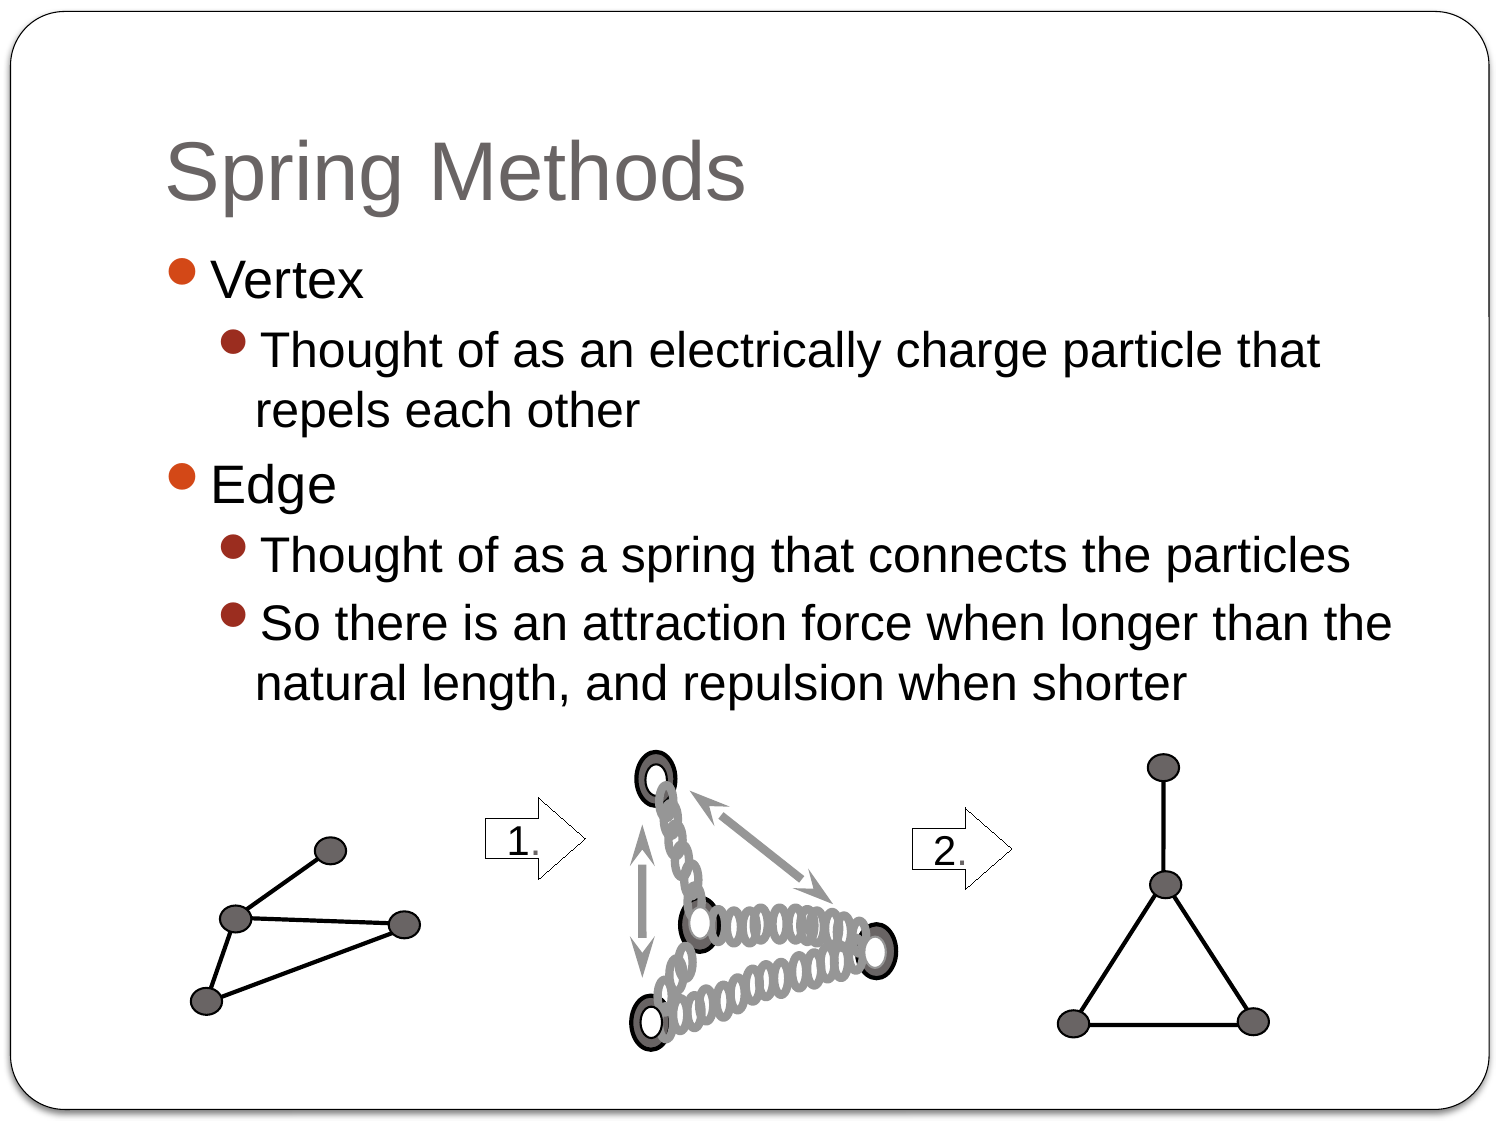

# Spring Methods
Vertex
Thought of as an electrically charge particle that repels each other
Edge
Thought of as a spring that connects the particles
So there is an attraction force when longer than the natural length, and repulsion when shorter

1.
2.